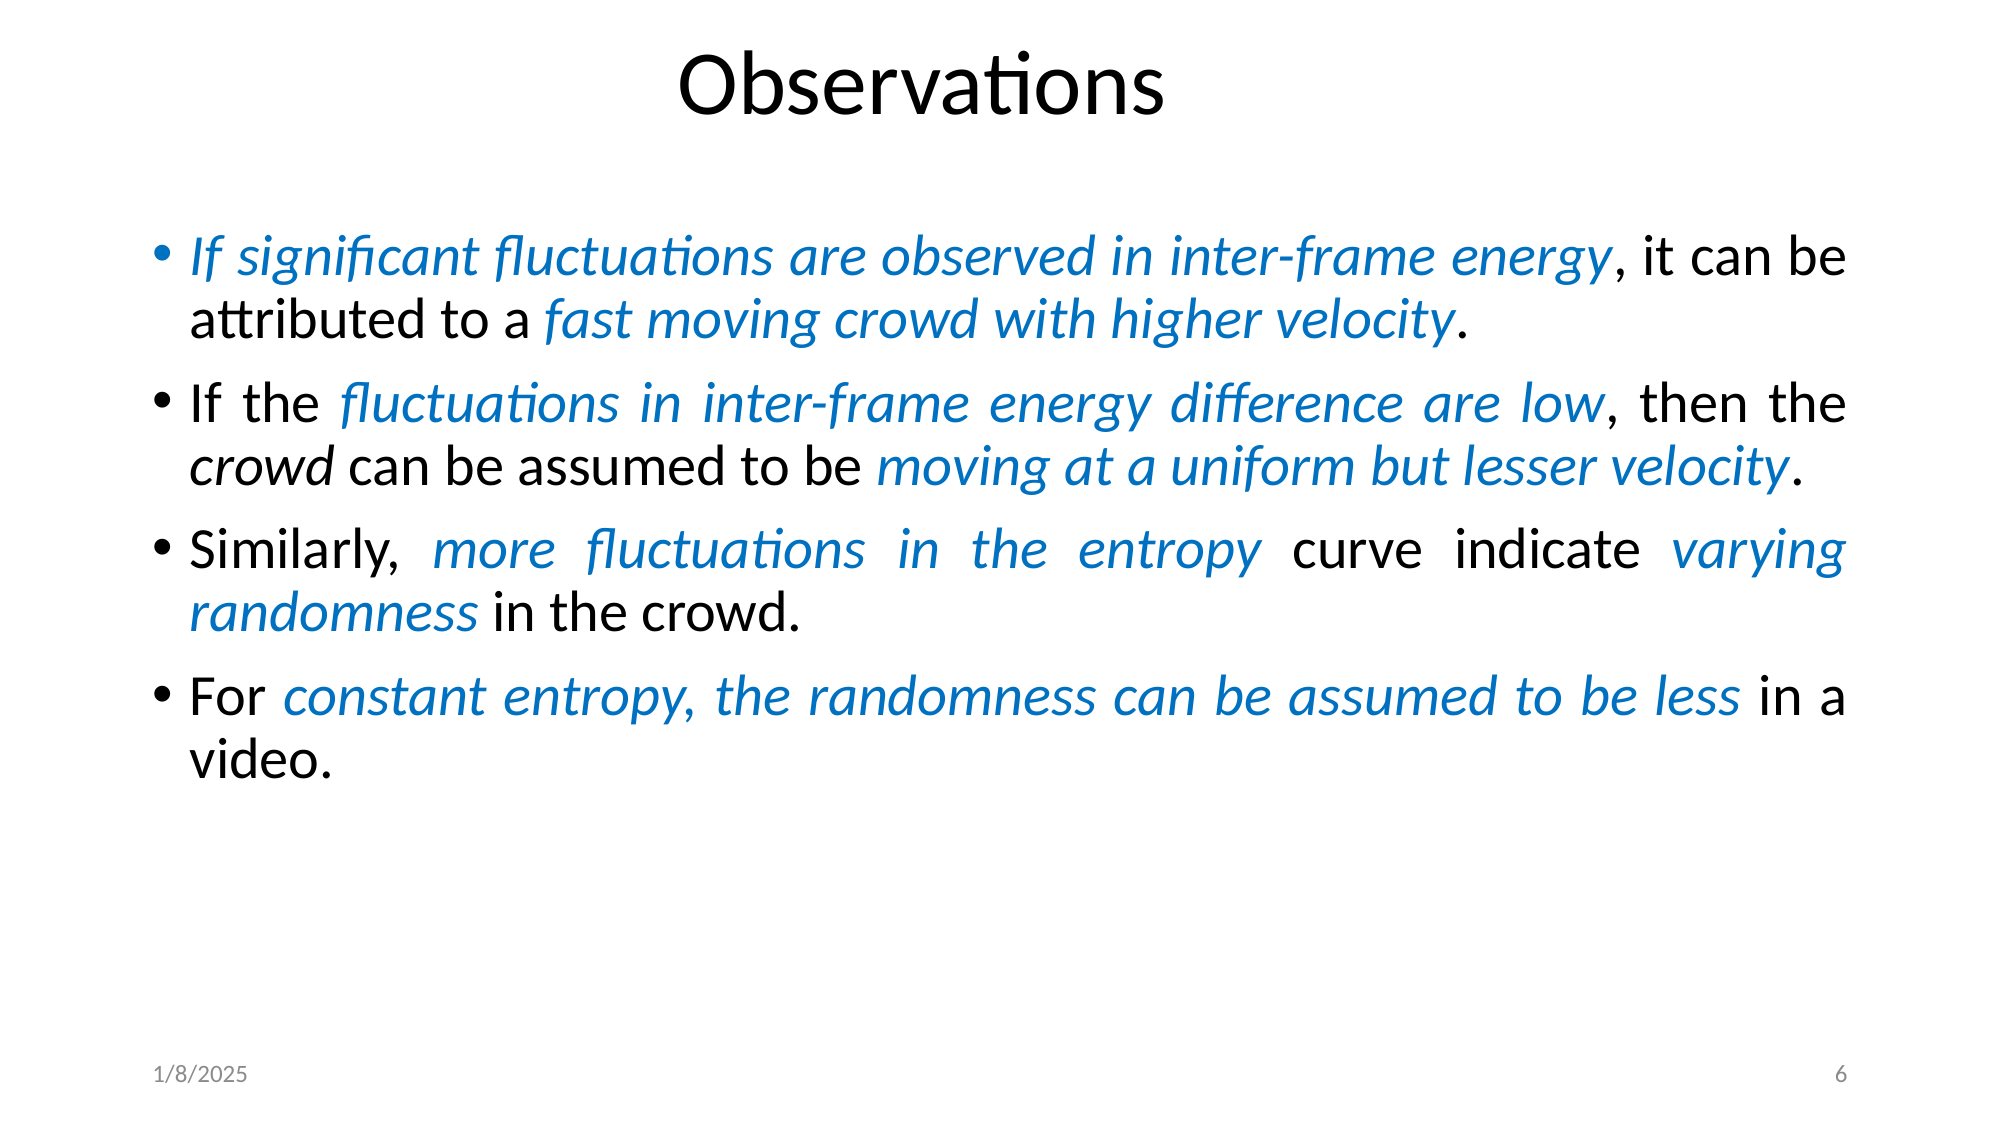

# Observations
If significant fluctuations are observed in inter-frame energy, it can be attributed to a fast moving crowd with higher velocity.
If the fluctuations in inter-frame energy difference are low, then the crowd can be assumed to be moving at a uniform but lesser velocity.
Similarly, more fluctuations in the entropy curve indicate varying randomness in the crowd.
For constant entropy, the randomness can be assumed to be less in a video.

1/8/2025
6